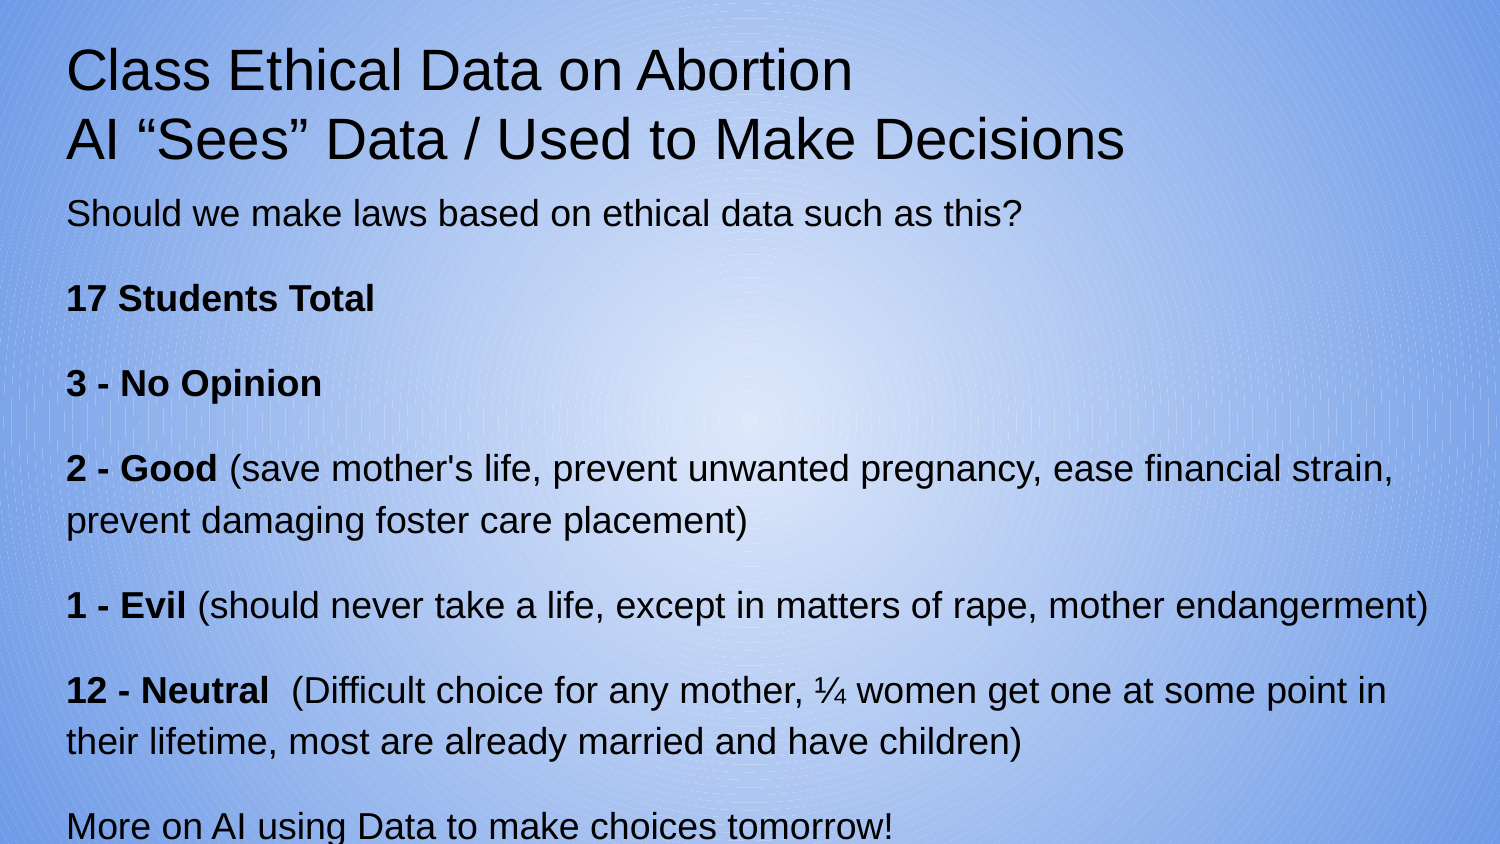

# Class Ethical Data on Abortion
AI “Sees” Data / Used to Make Decisions
Should we make laws based on ethical data such as this?
17 Students Total
3 - No Opinion
2 - Good (save mother's life, prevent unwanted pregnancy, ease financial strain, prevent damaging foster care placement)
1 - Evil (should never take a life, except in matters of rape, mother endangerment)
12 - Neutral  (Difficult choice for any mother, ¼ women get one at some point in their lifetime, most are already married and have children)
More on AI using Data to make choices tomorrow!